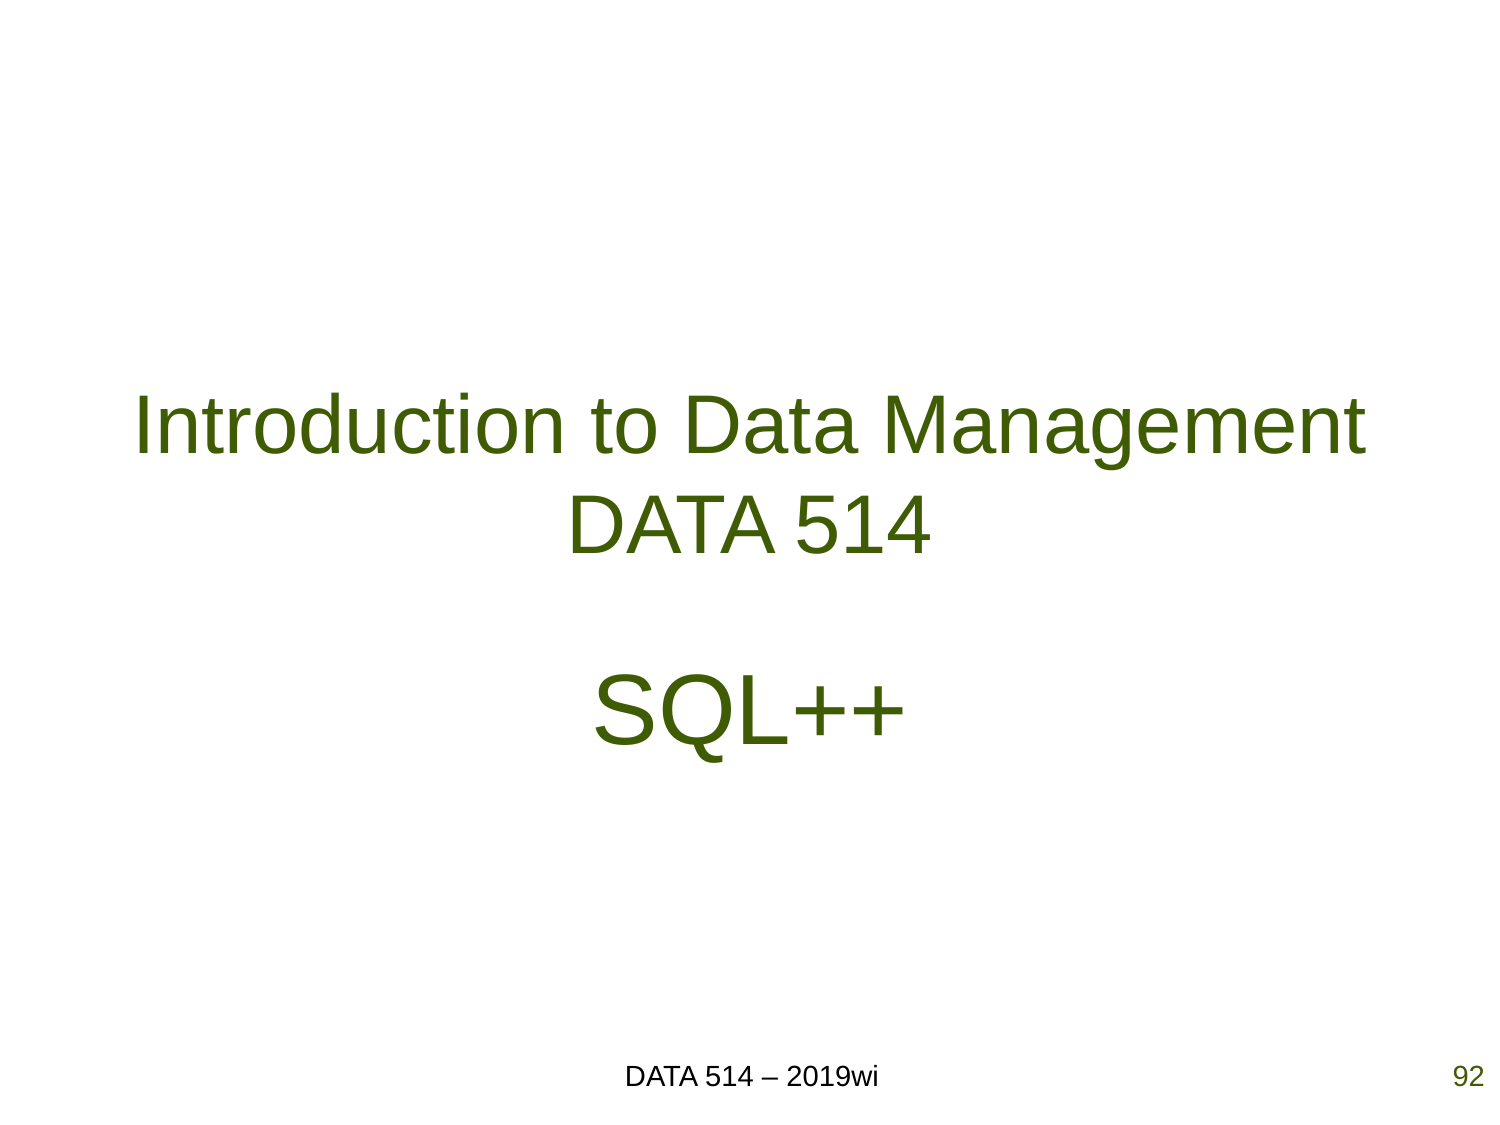

# Introduction to Data Management DATA 514
SQL++
DATA 514 – 2019wi
92